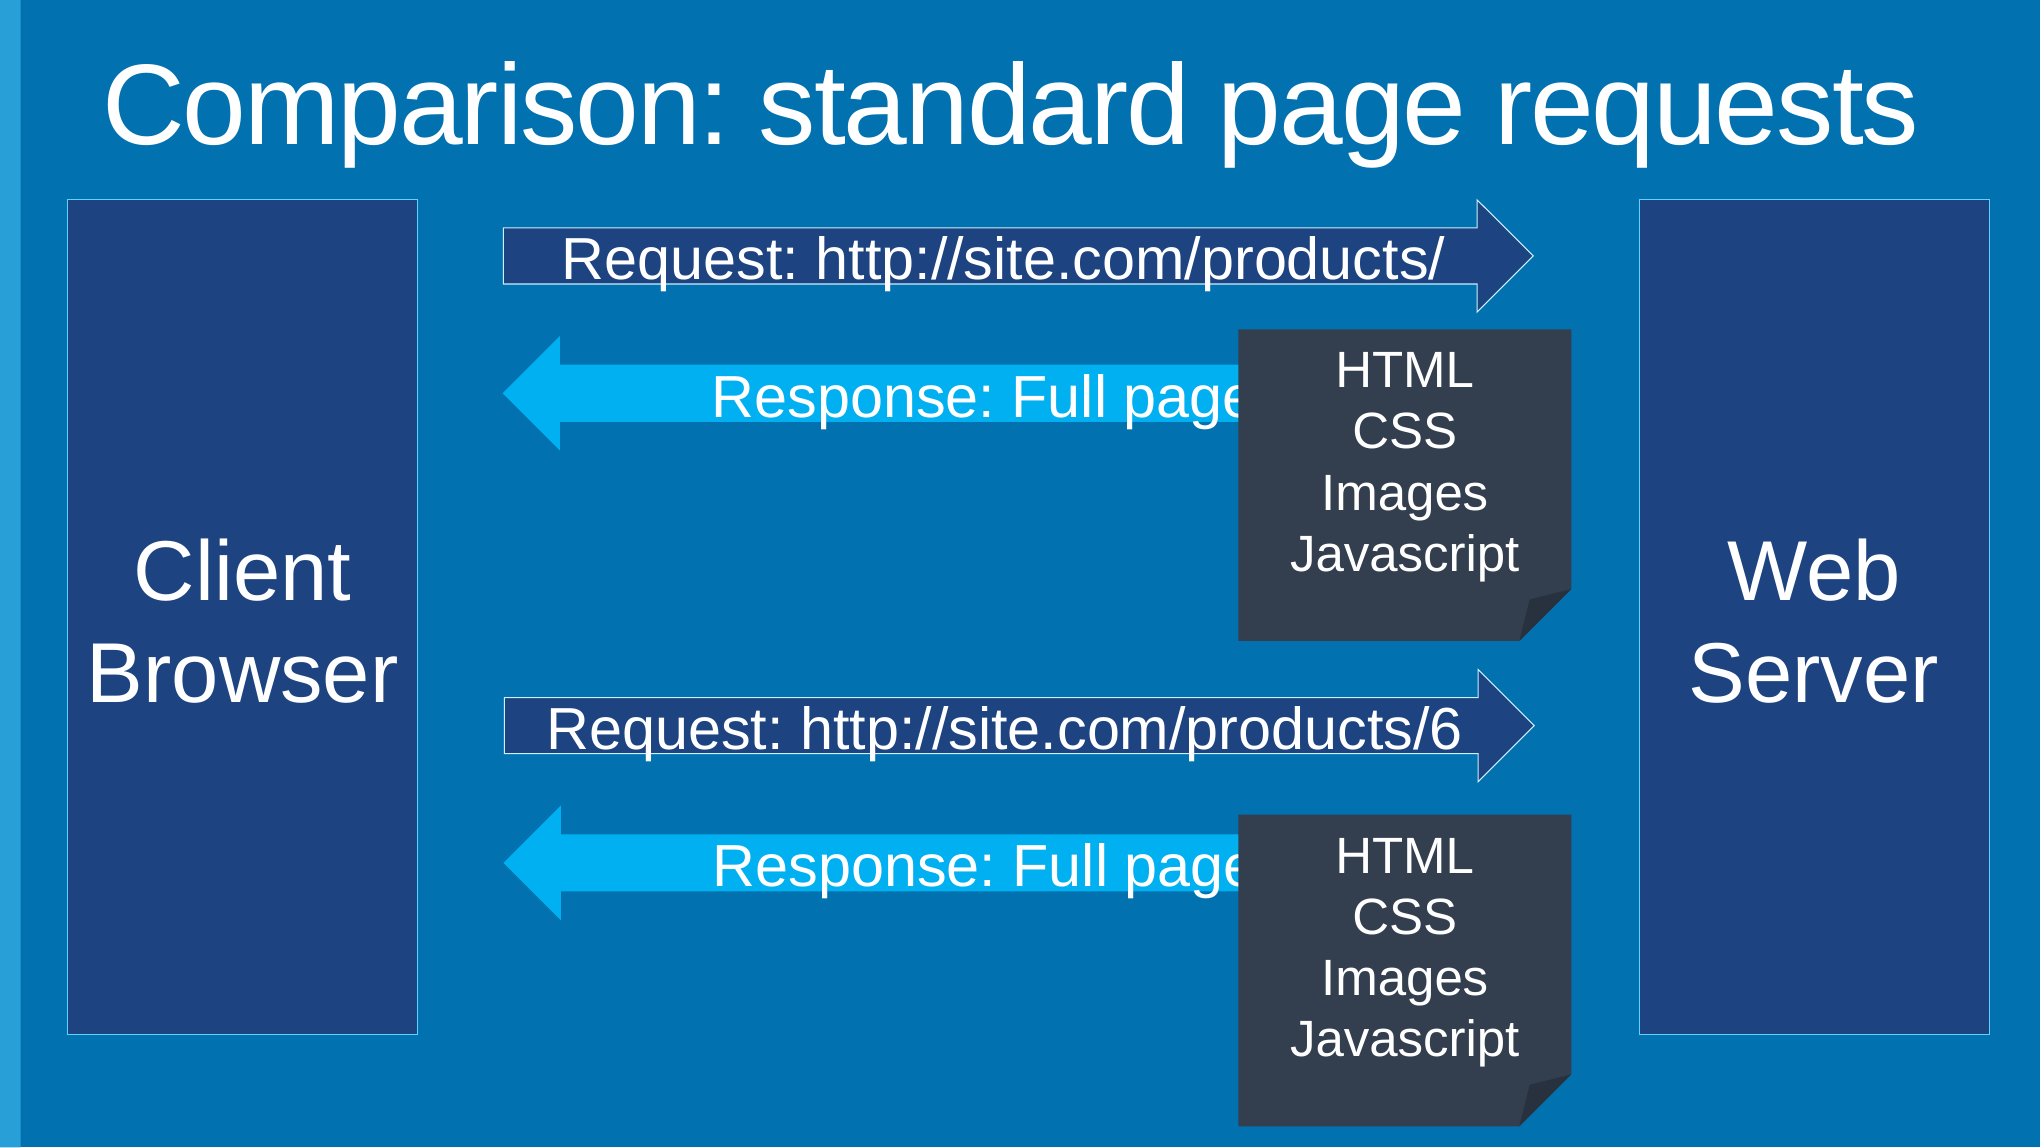

Comparison: standard page requests
Client Browser
Request: http://site.com/products/
Web
Server
HTML
CSS
Images
Javascript
          Response: Full page
Request: http://site.com/products/6
          Response: Full page
HTML
CSS
Images
Javascript